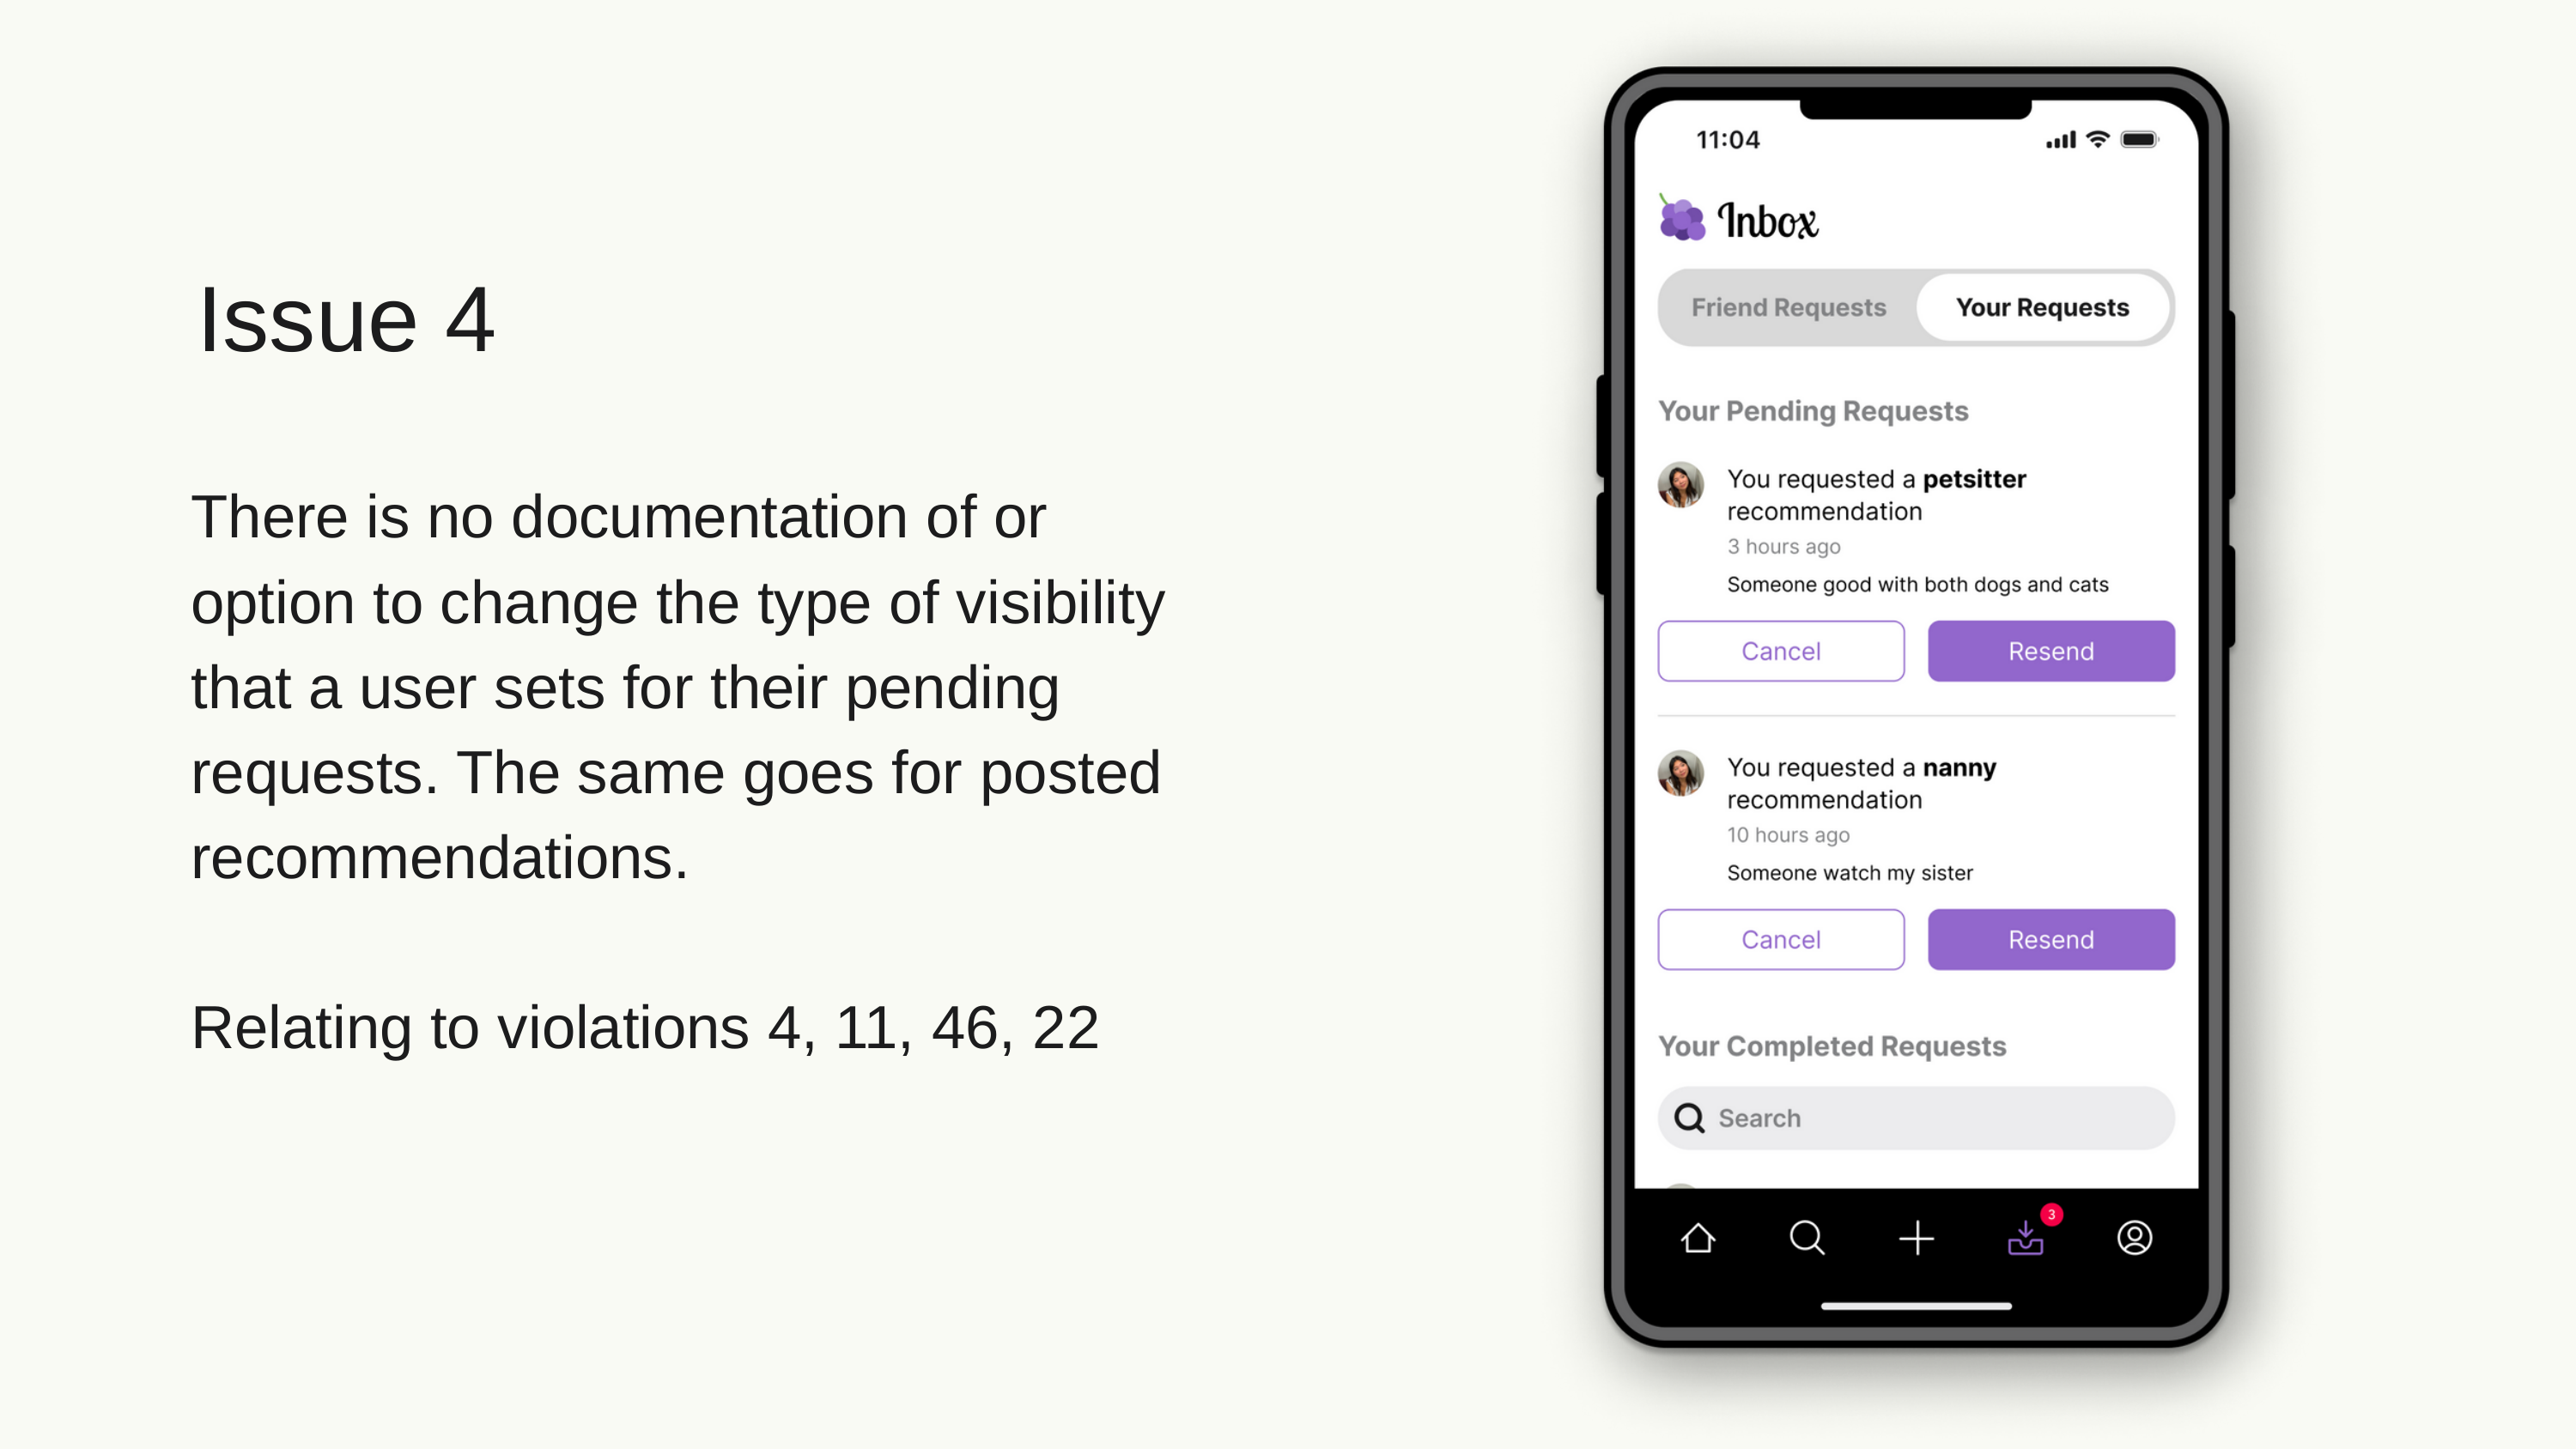

Issue 4
There is no documentation of or option to change the type of visibility that a user sets for their pending requests. The same goes for posted recommendations.

Relating to violations 4, 11, 46, 22